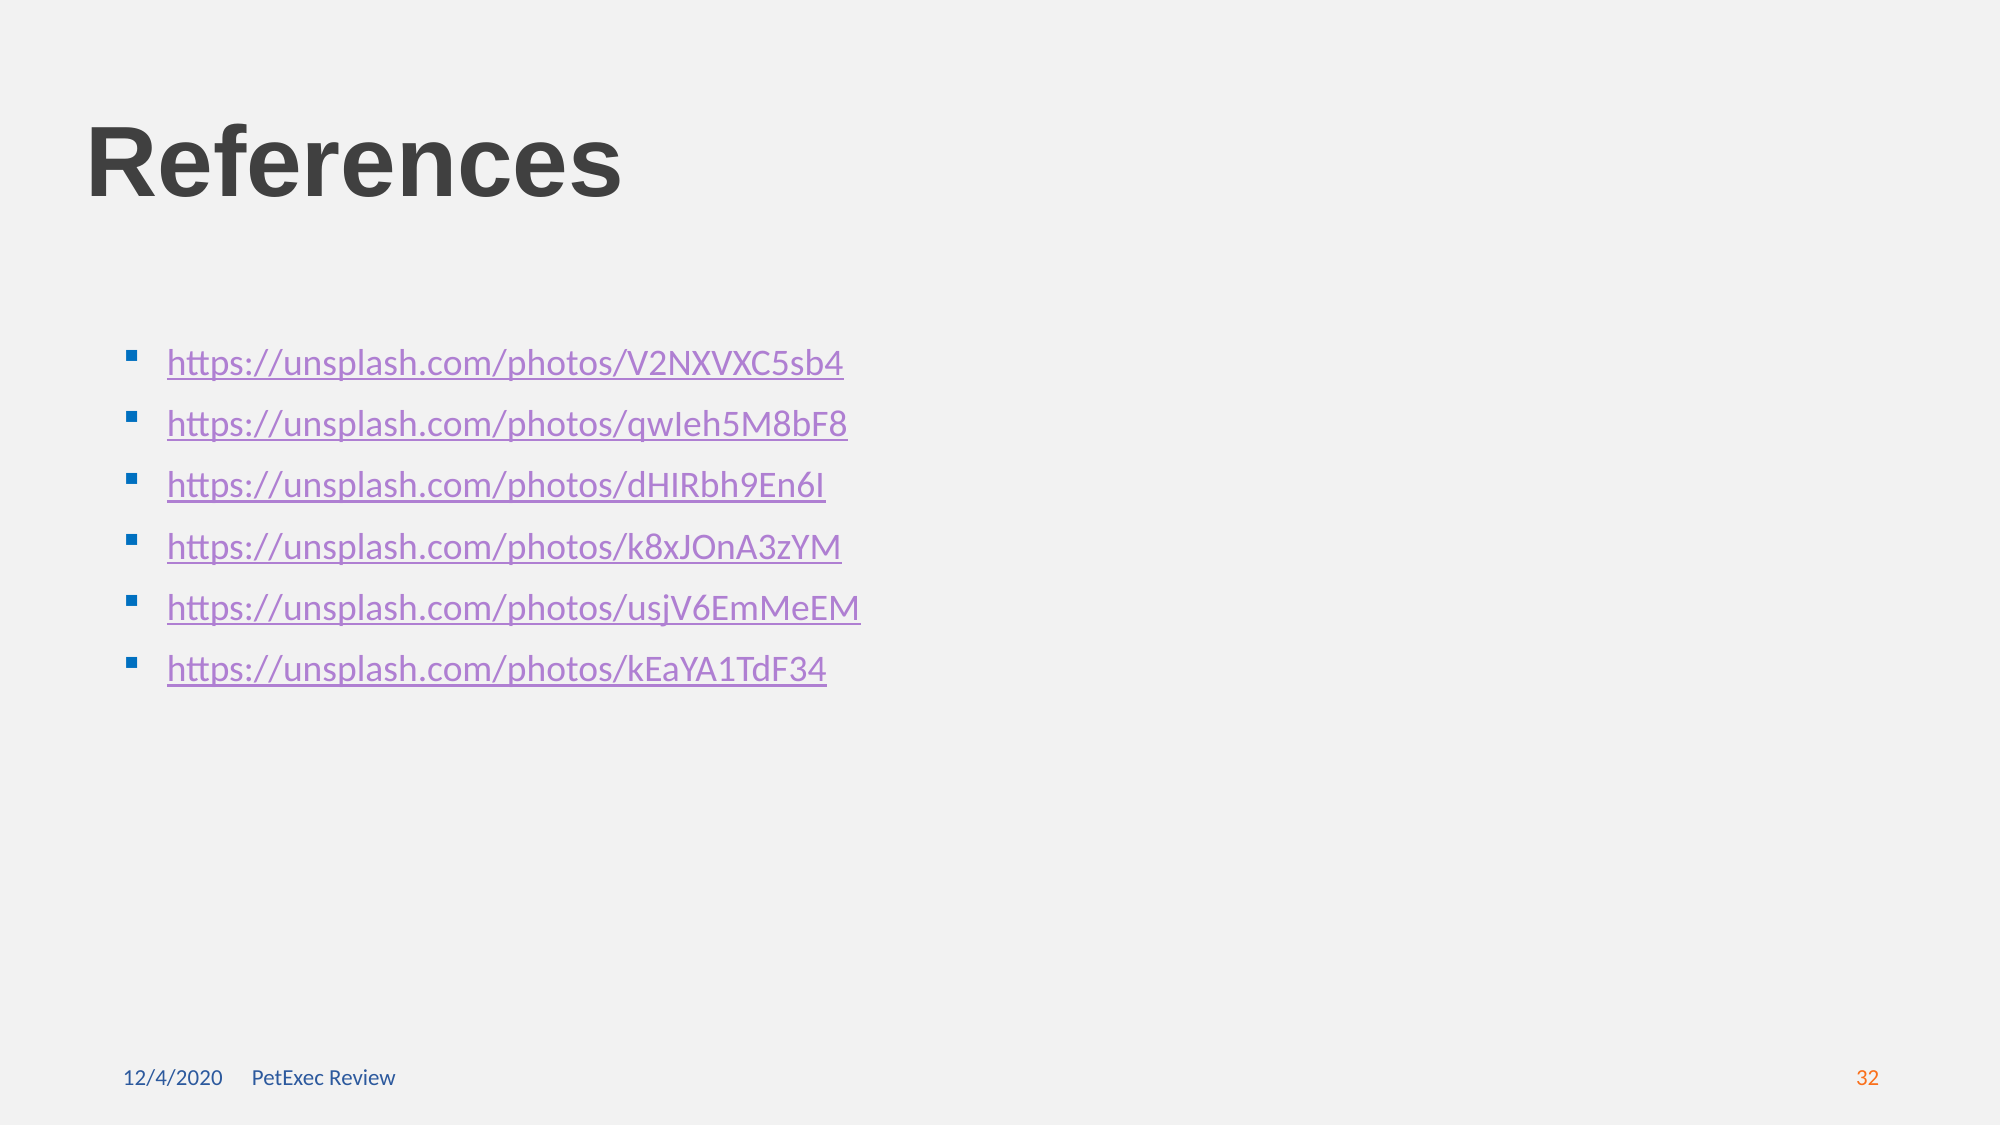

# References
https://unsplash.com/photos/V2NXVXC5sb4
https://unsplash.com/photos/qwIeh5M8bF8
https://unsplash.com/photos/dHIRbh9En6I
https://unsplash.com/photos/k8xJOnA3zYM
https://unsplash.com/photos/usjV6EmMeEM
https://unsplash.com/photos/kEaYA1TdF34